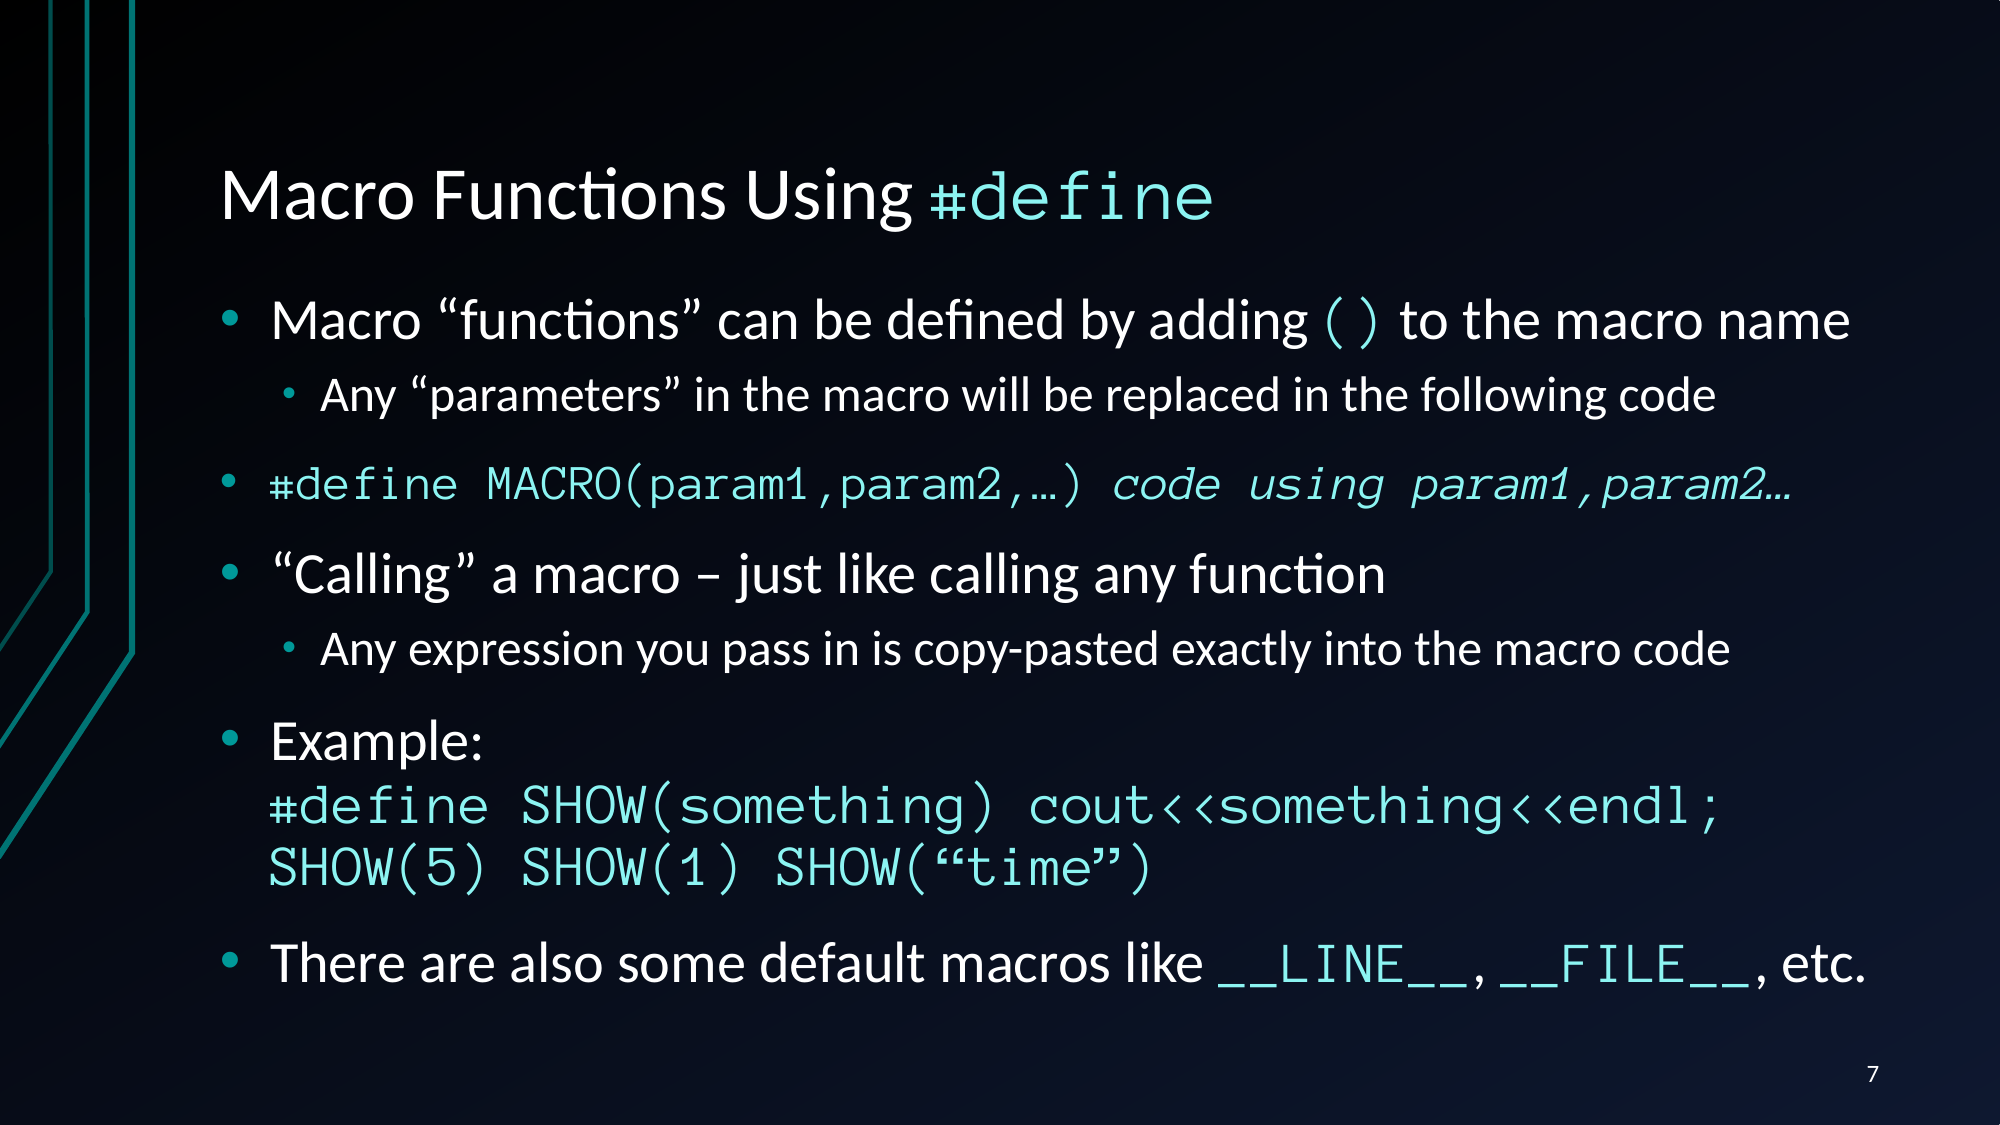

# Macro Functions Using #define
Macro “functions” can be defined by adding () to the macro name
Any “parameters” in the macro will be replaced in the following code
#define MACRO(param1,param2,…) code using param1,param2…
“Calling” a macro – just like calling any function
Any expression you pass in is copy-pasted exactly into the macro code
Example:
#define SHOW(something) cout<<something<<endl;
SHOW(5) SHOW(1) SHOW(“time”)
There are also some default macros like __LINE__, __FILE__, etc.
7